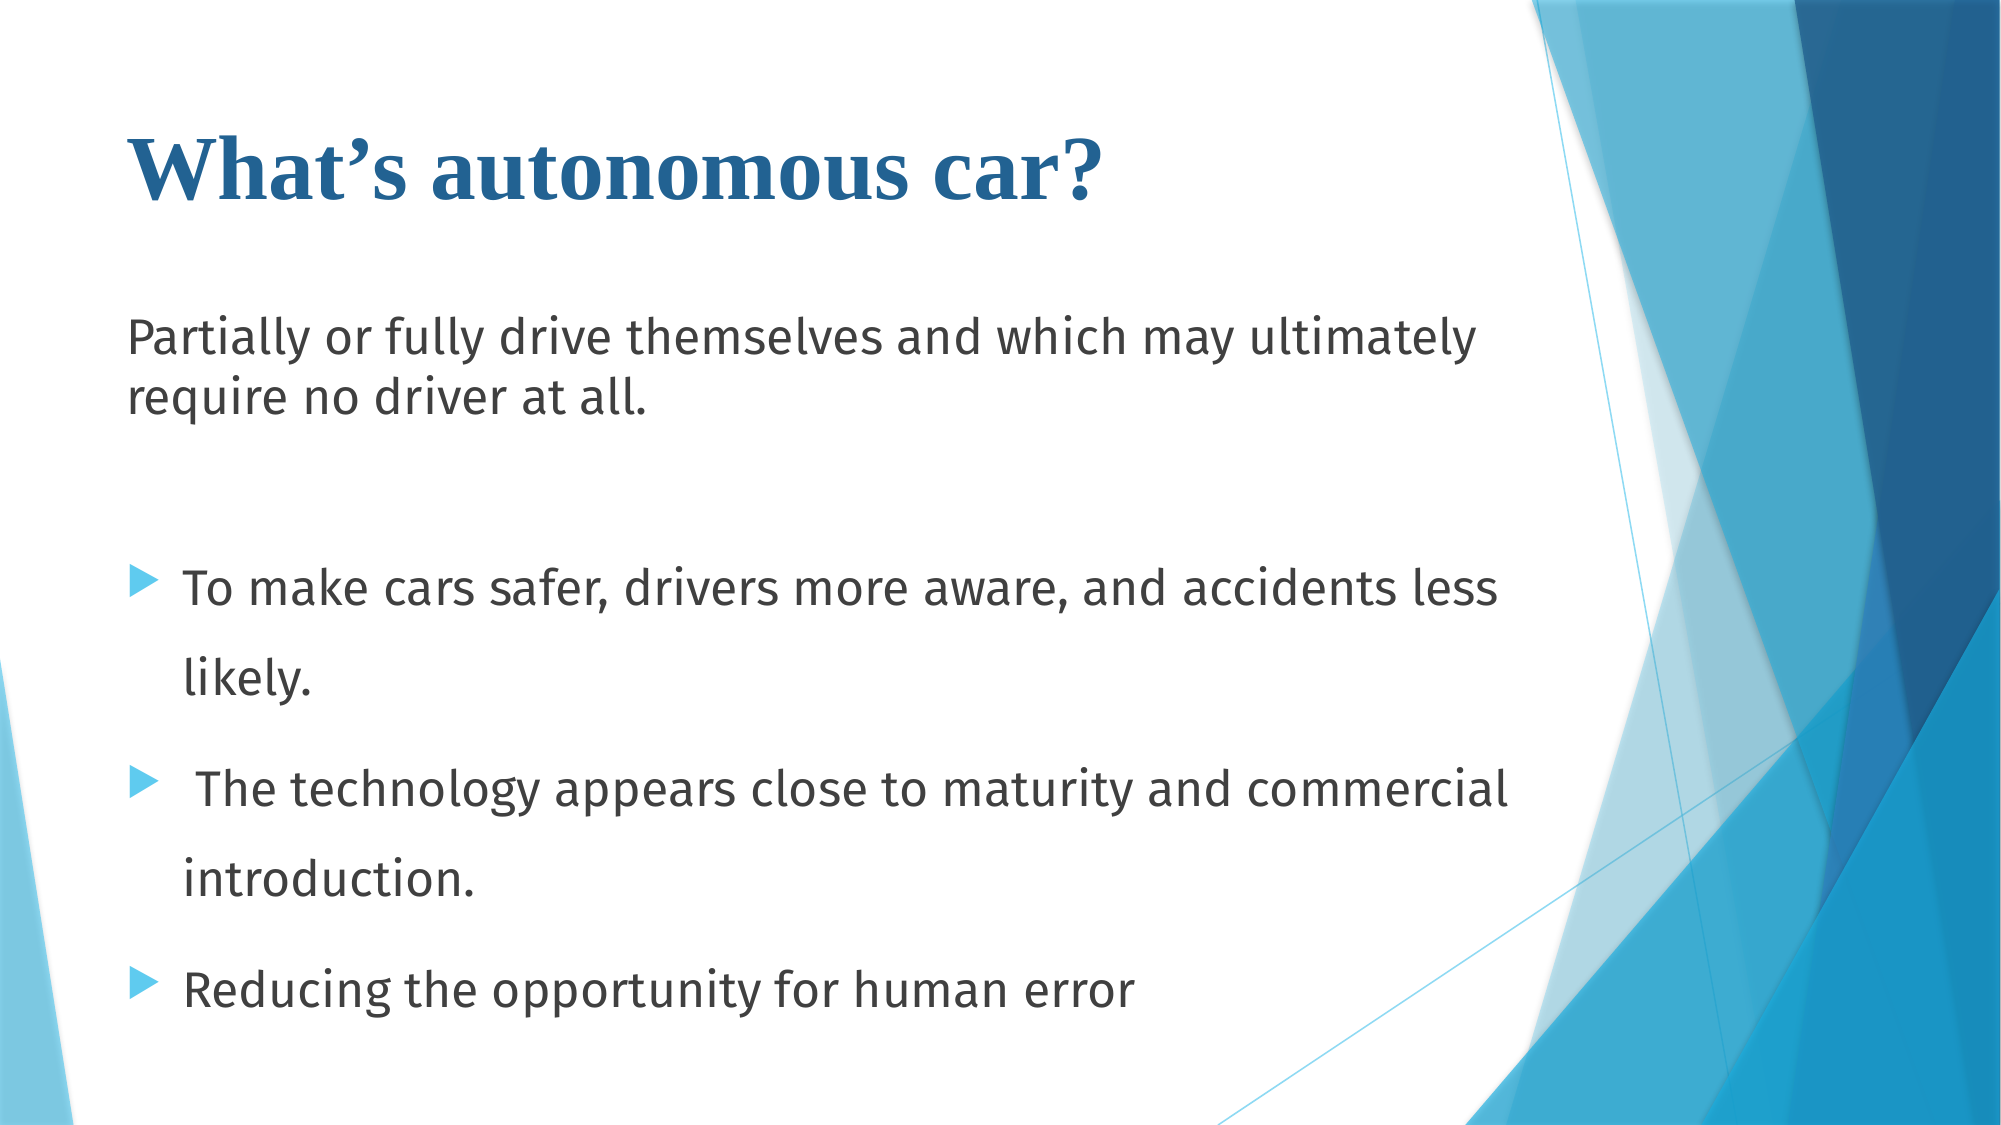

# What’s autonomous car?
Partially or fully drive themselves and which may ultimately require no driver at all.

To make cars safer, drivers more aware, and accidents less likely.
 The technology appears close to maturity and commercial introduction.
Reducing the opportunity for human error